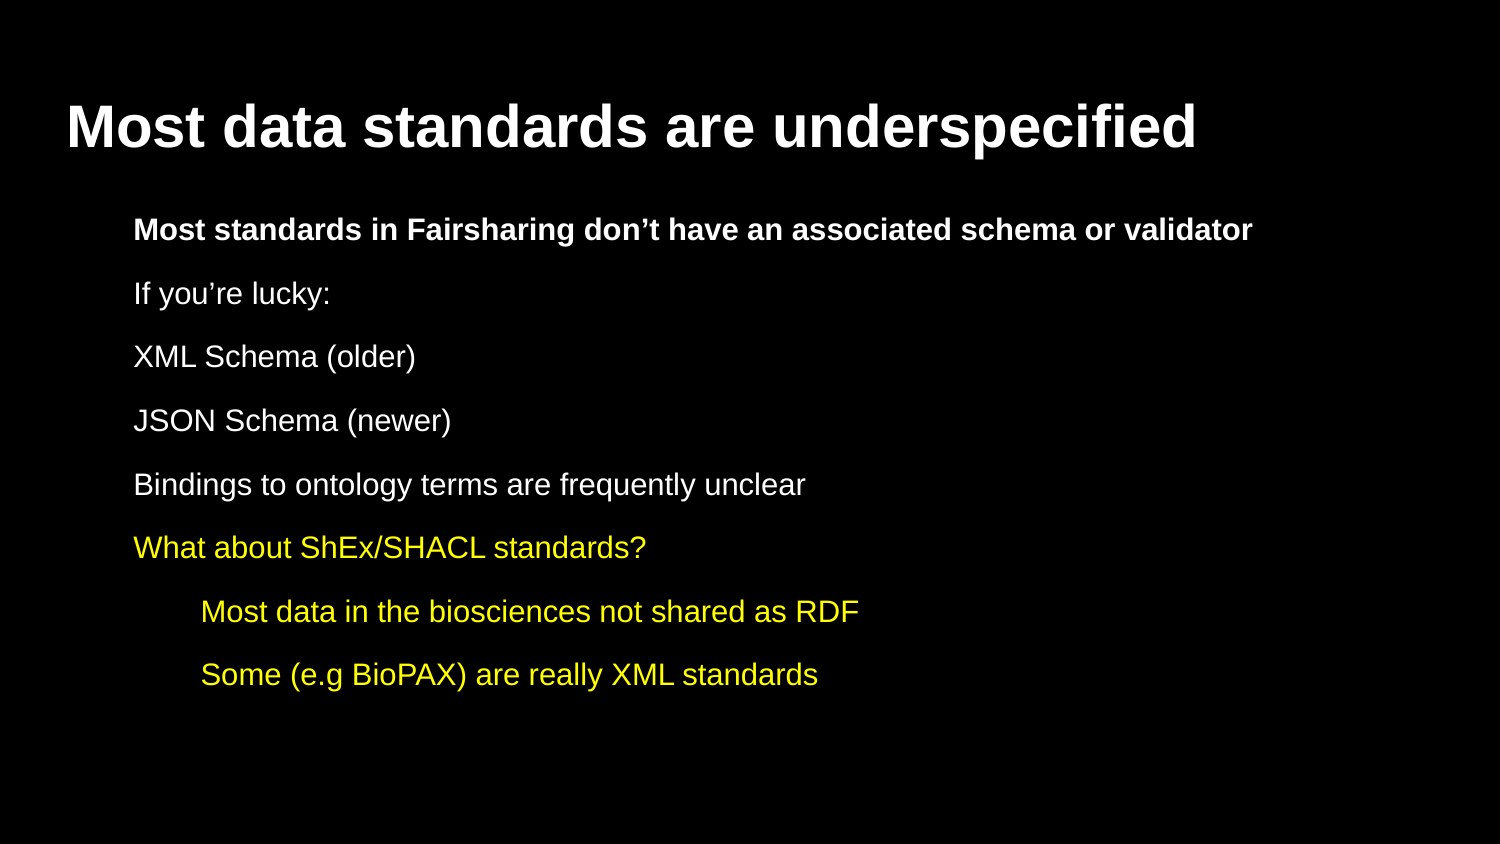

# Most data standards are underspecified
Most standards in Fairsharing don’t have an associated schema or validator
If you’re lucky:
	XML Schema (older)
	JSON Schema (newer)
Bindings to ontology terms are frequently unclear
What about ShEx/SHACL standards?
Most data in the biosciences not shared as RDF
Some (e.g BioPAX) are really XML standards